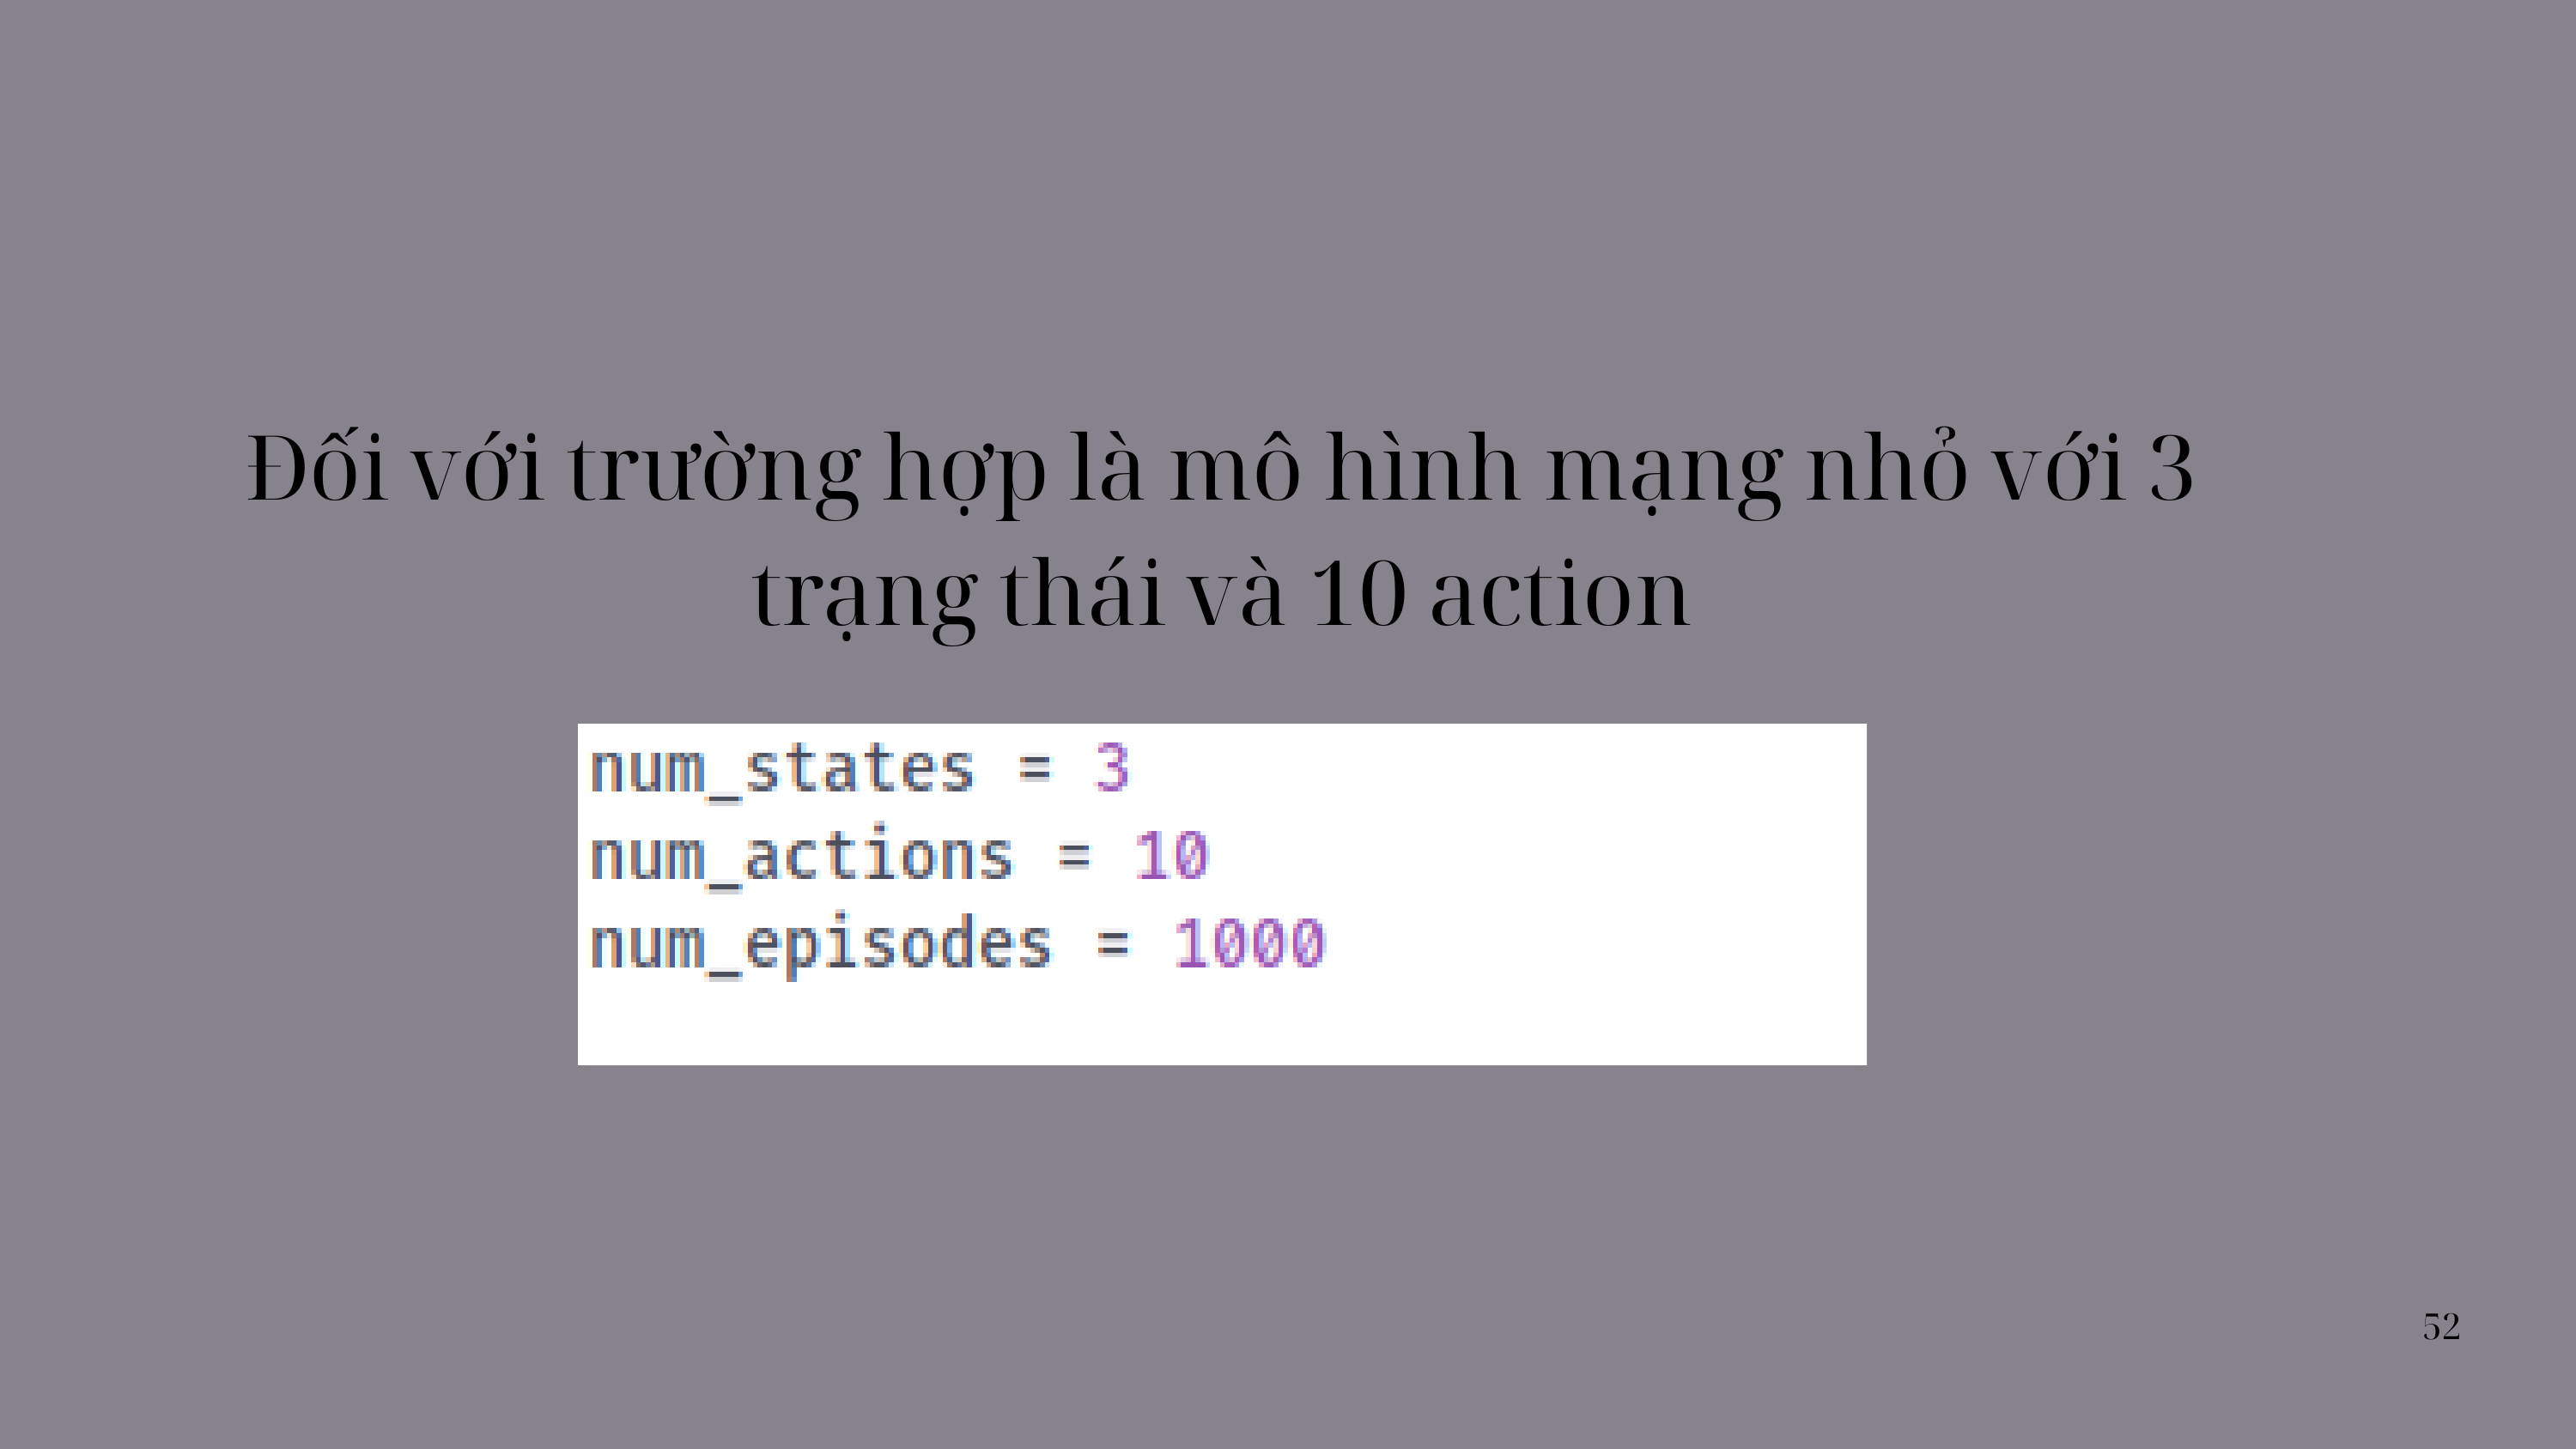

Đối với trường hợp là mô hình mạng nhỏ với 3 trạng thái và 10 action

52